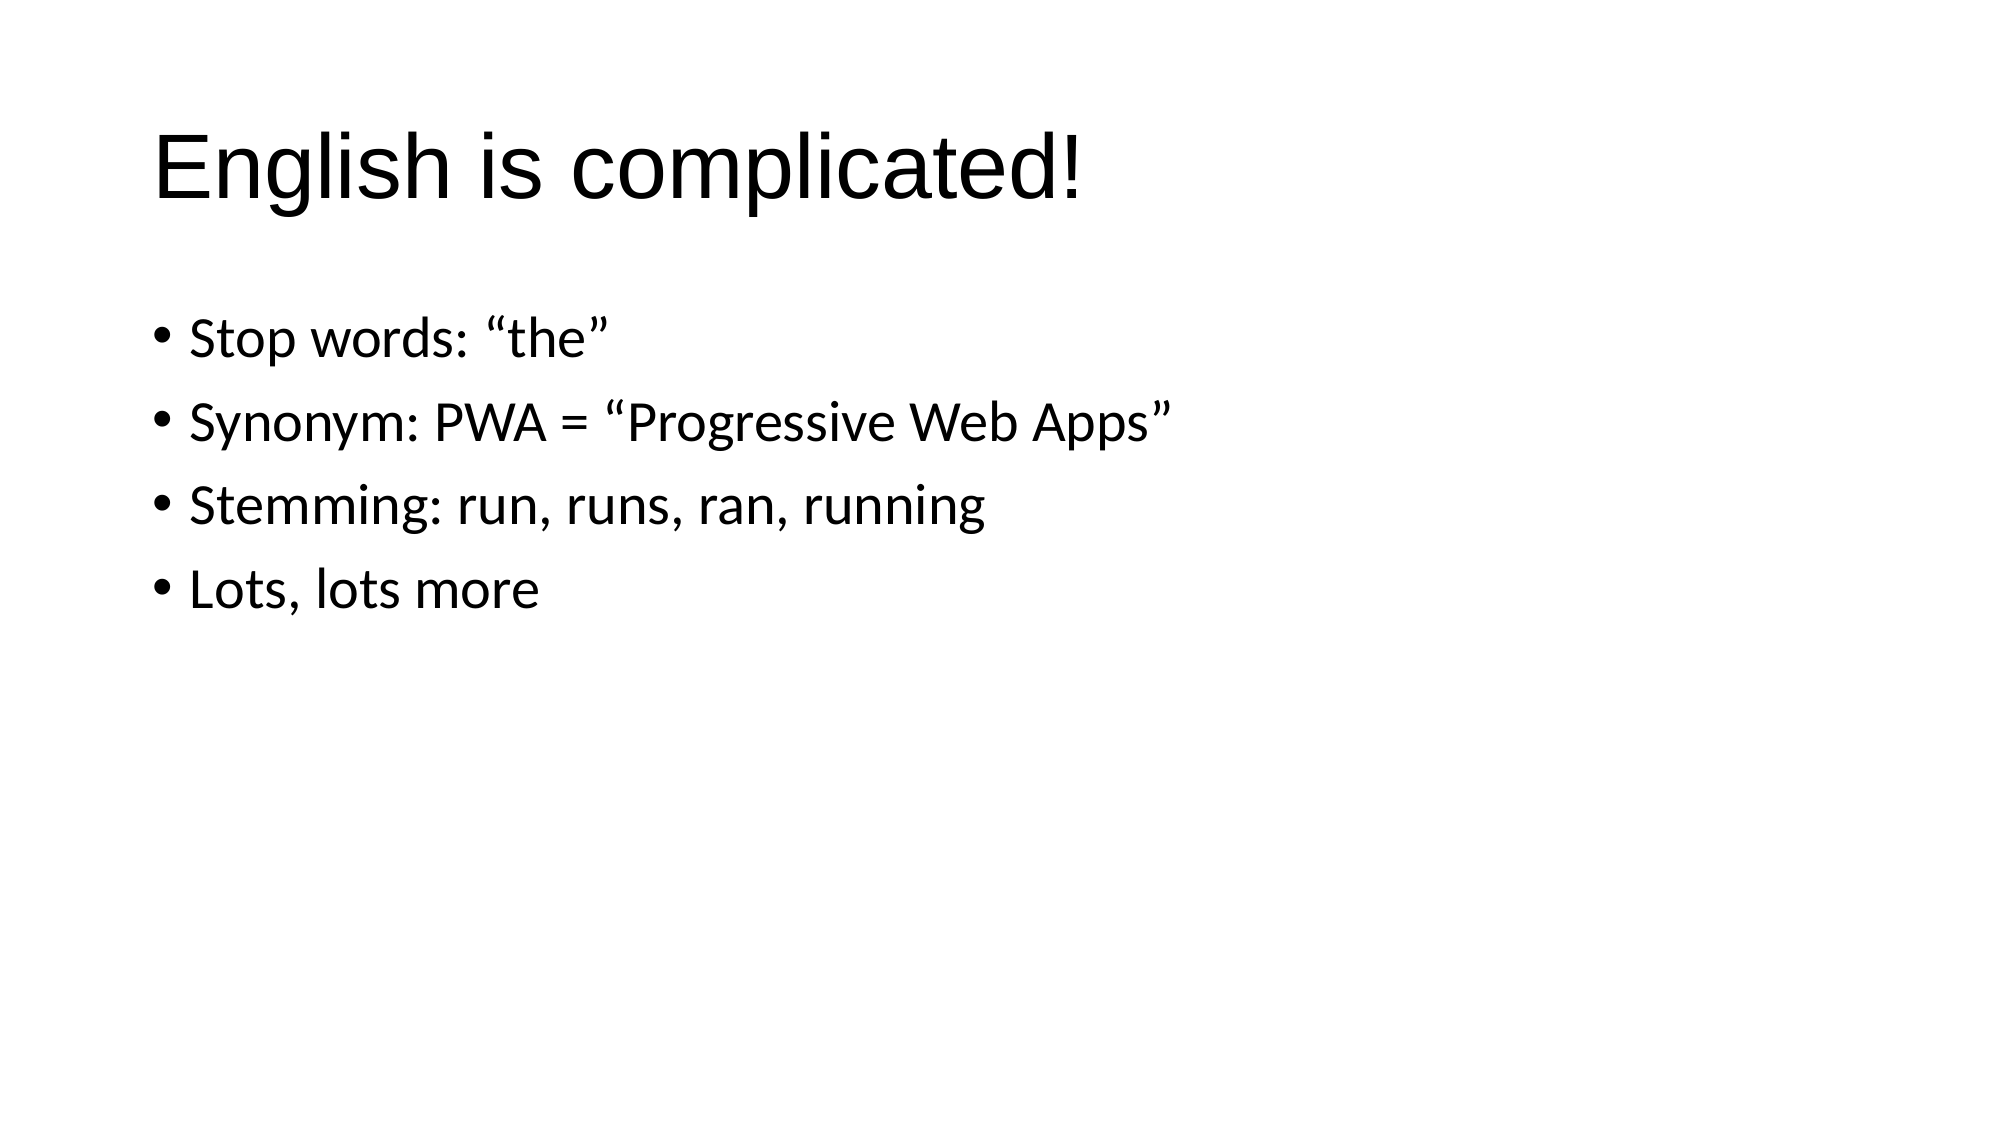

# English is complicated!
Stop words: “the”
Synonym: PWA = “Progressive Web Apps”
Stemming: run, runs, ran, running
Lots, lots more